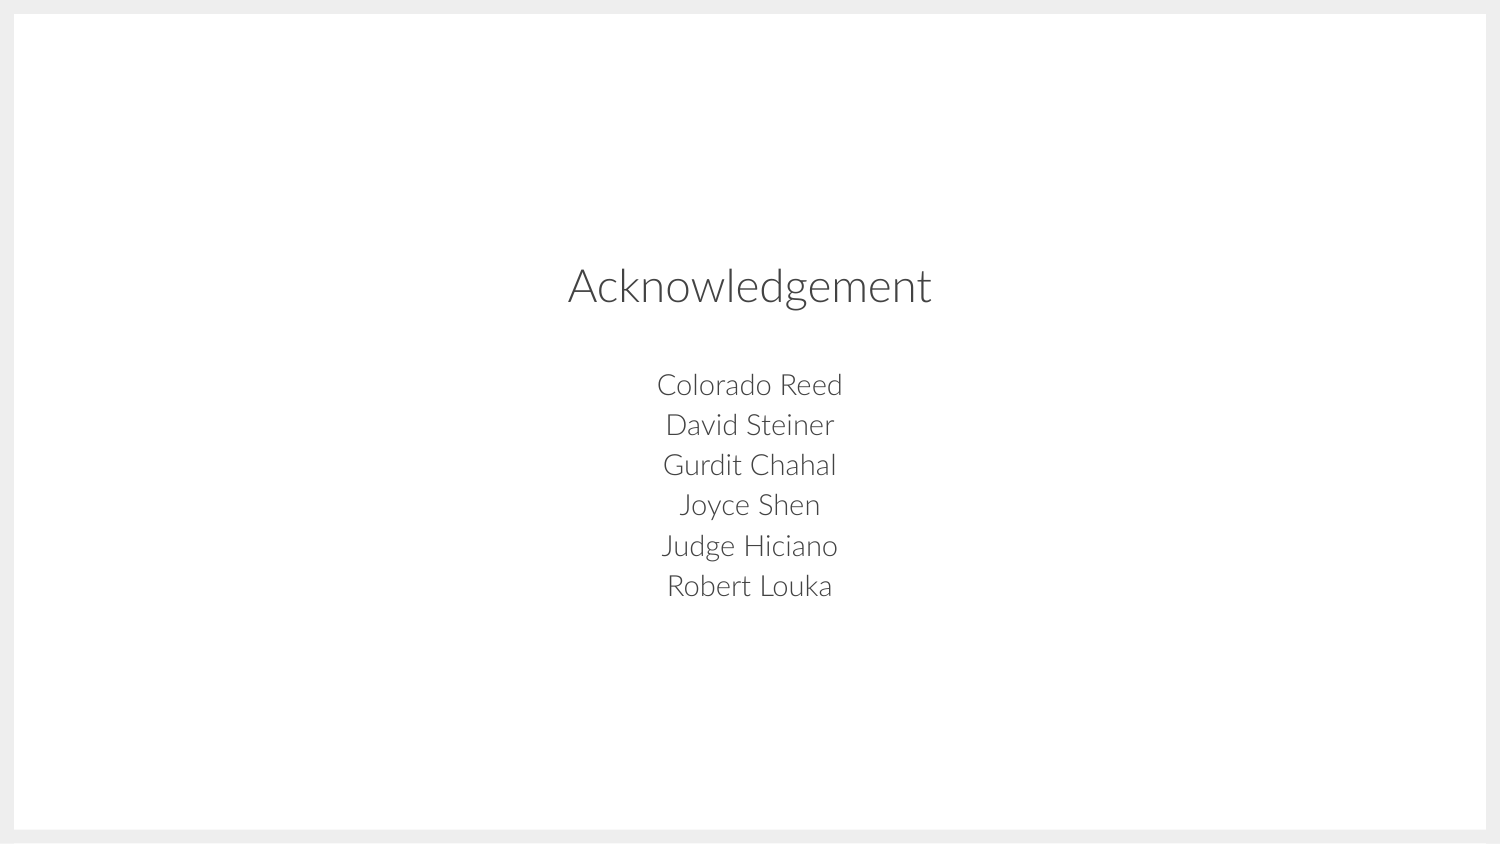

Acknowledgement

Colorado Reed
David Steiner
Gurdit Chahal
Joyce Shen
Judge Hiciano
Robert Louka